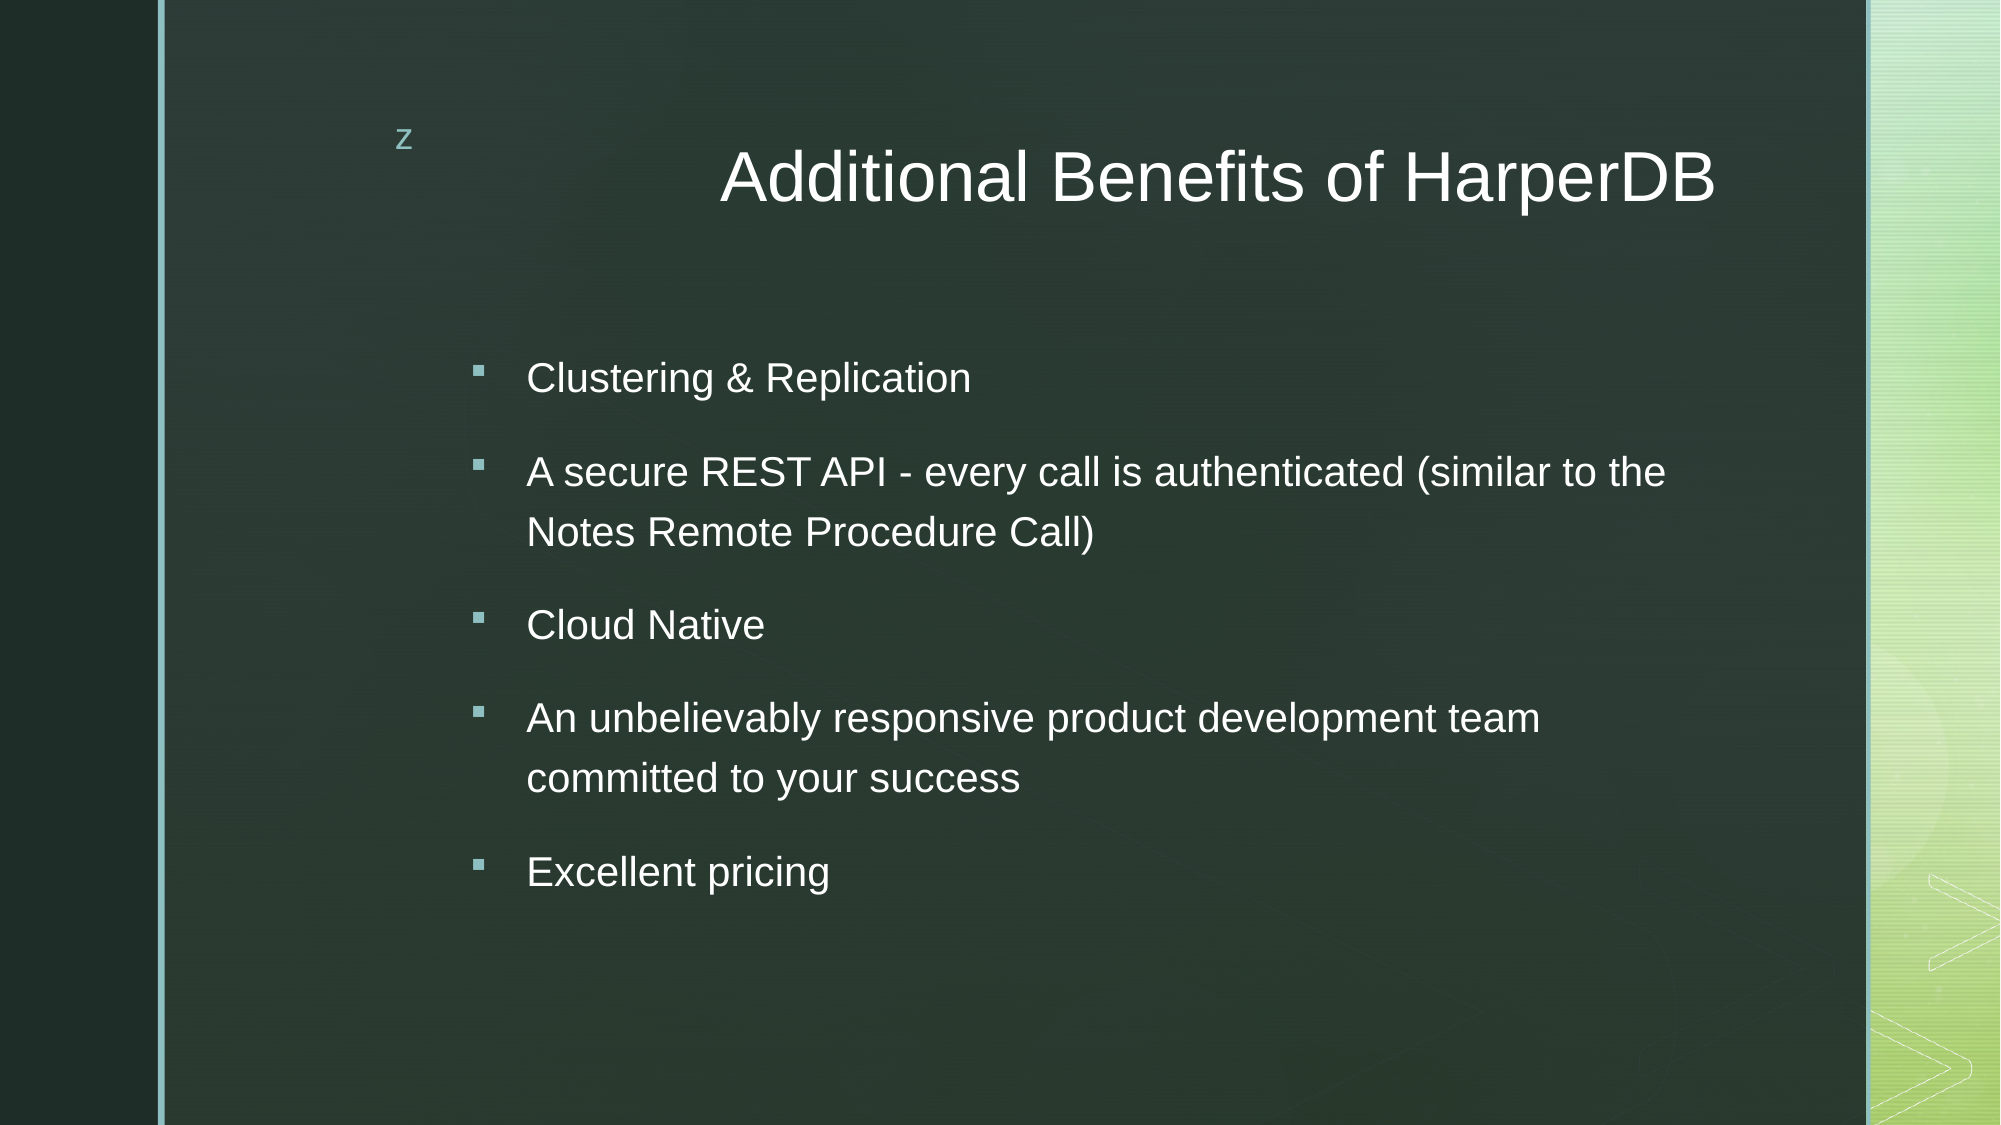

# Additional Benefits of HarperDB
Clustering & Replication
A secure REST API - every call is authenticated (similar to the Notes Remote Procedure Call)
Cloud Native
An unbelievably responsive product development team committed to your success
Excellent pricing